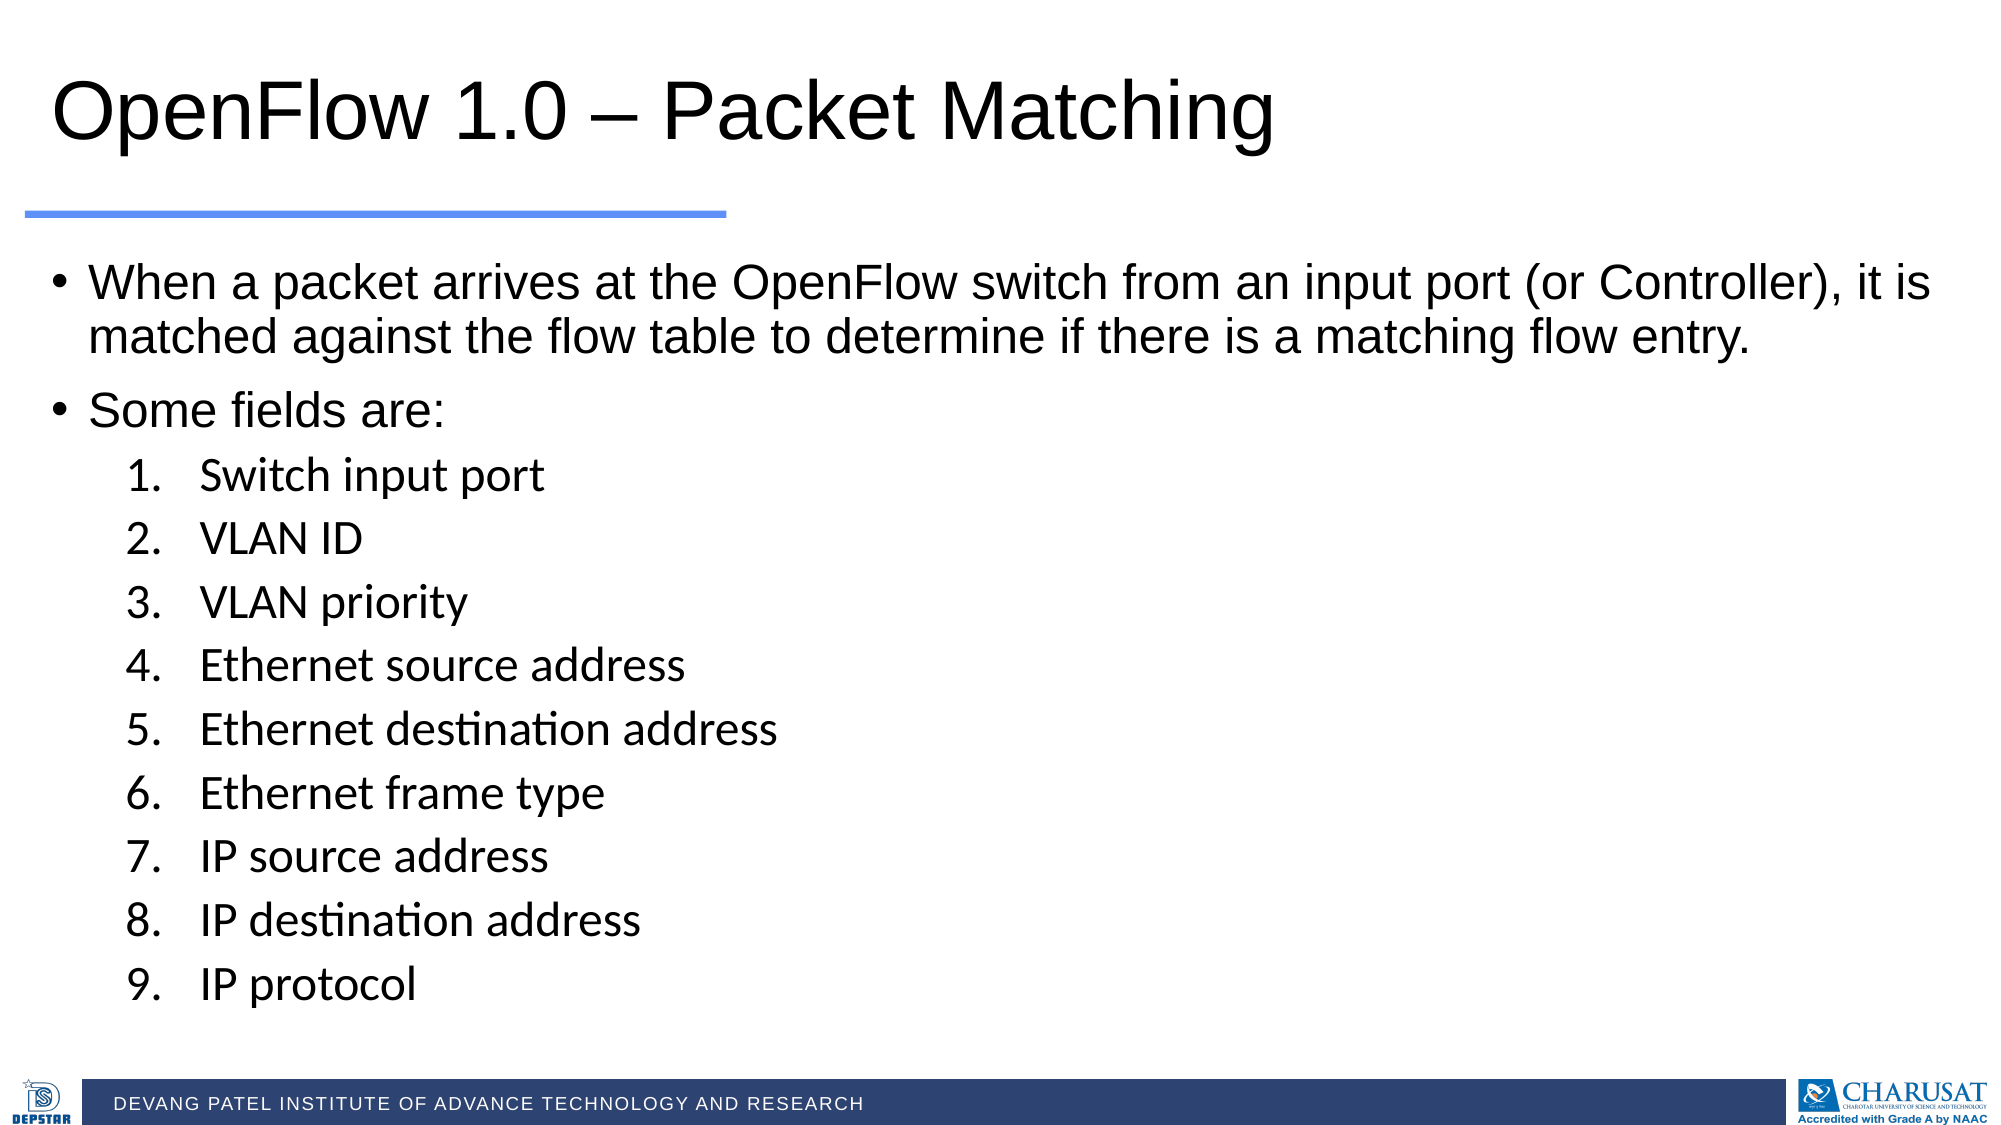

OpenFlow 1.0 – Packet Matching
When a packet arrives at the OpenFlow switch from an input port (or Controller), it is matched against the flow table to determine if there is a matching flow entry.
Some fields are:
Switch input port
VLAN ID
VLAN priority
Ethernet source address
Ethernet destination address
Ethernet frame type
IP source address
IP destination address
IP protocol